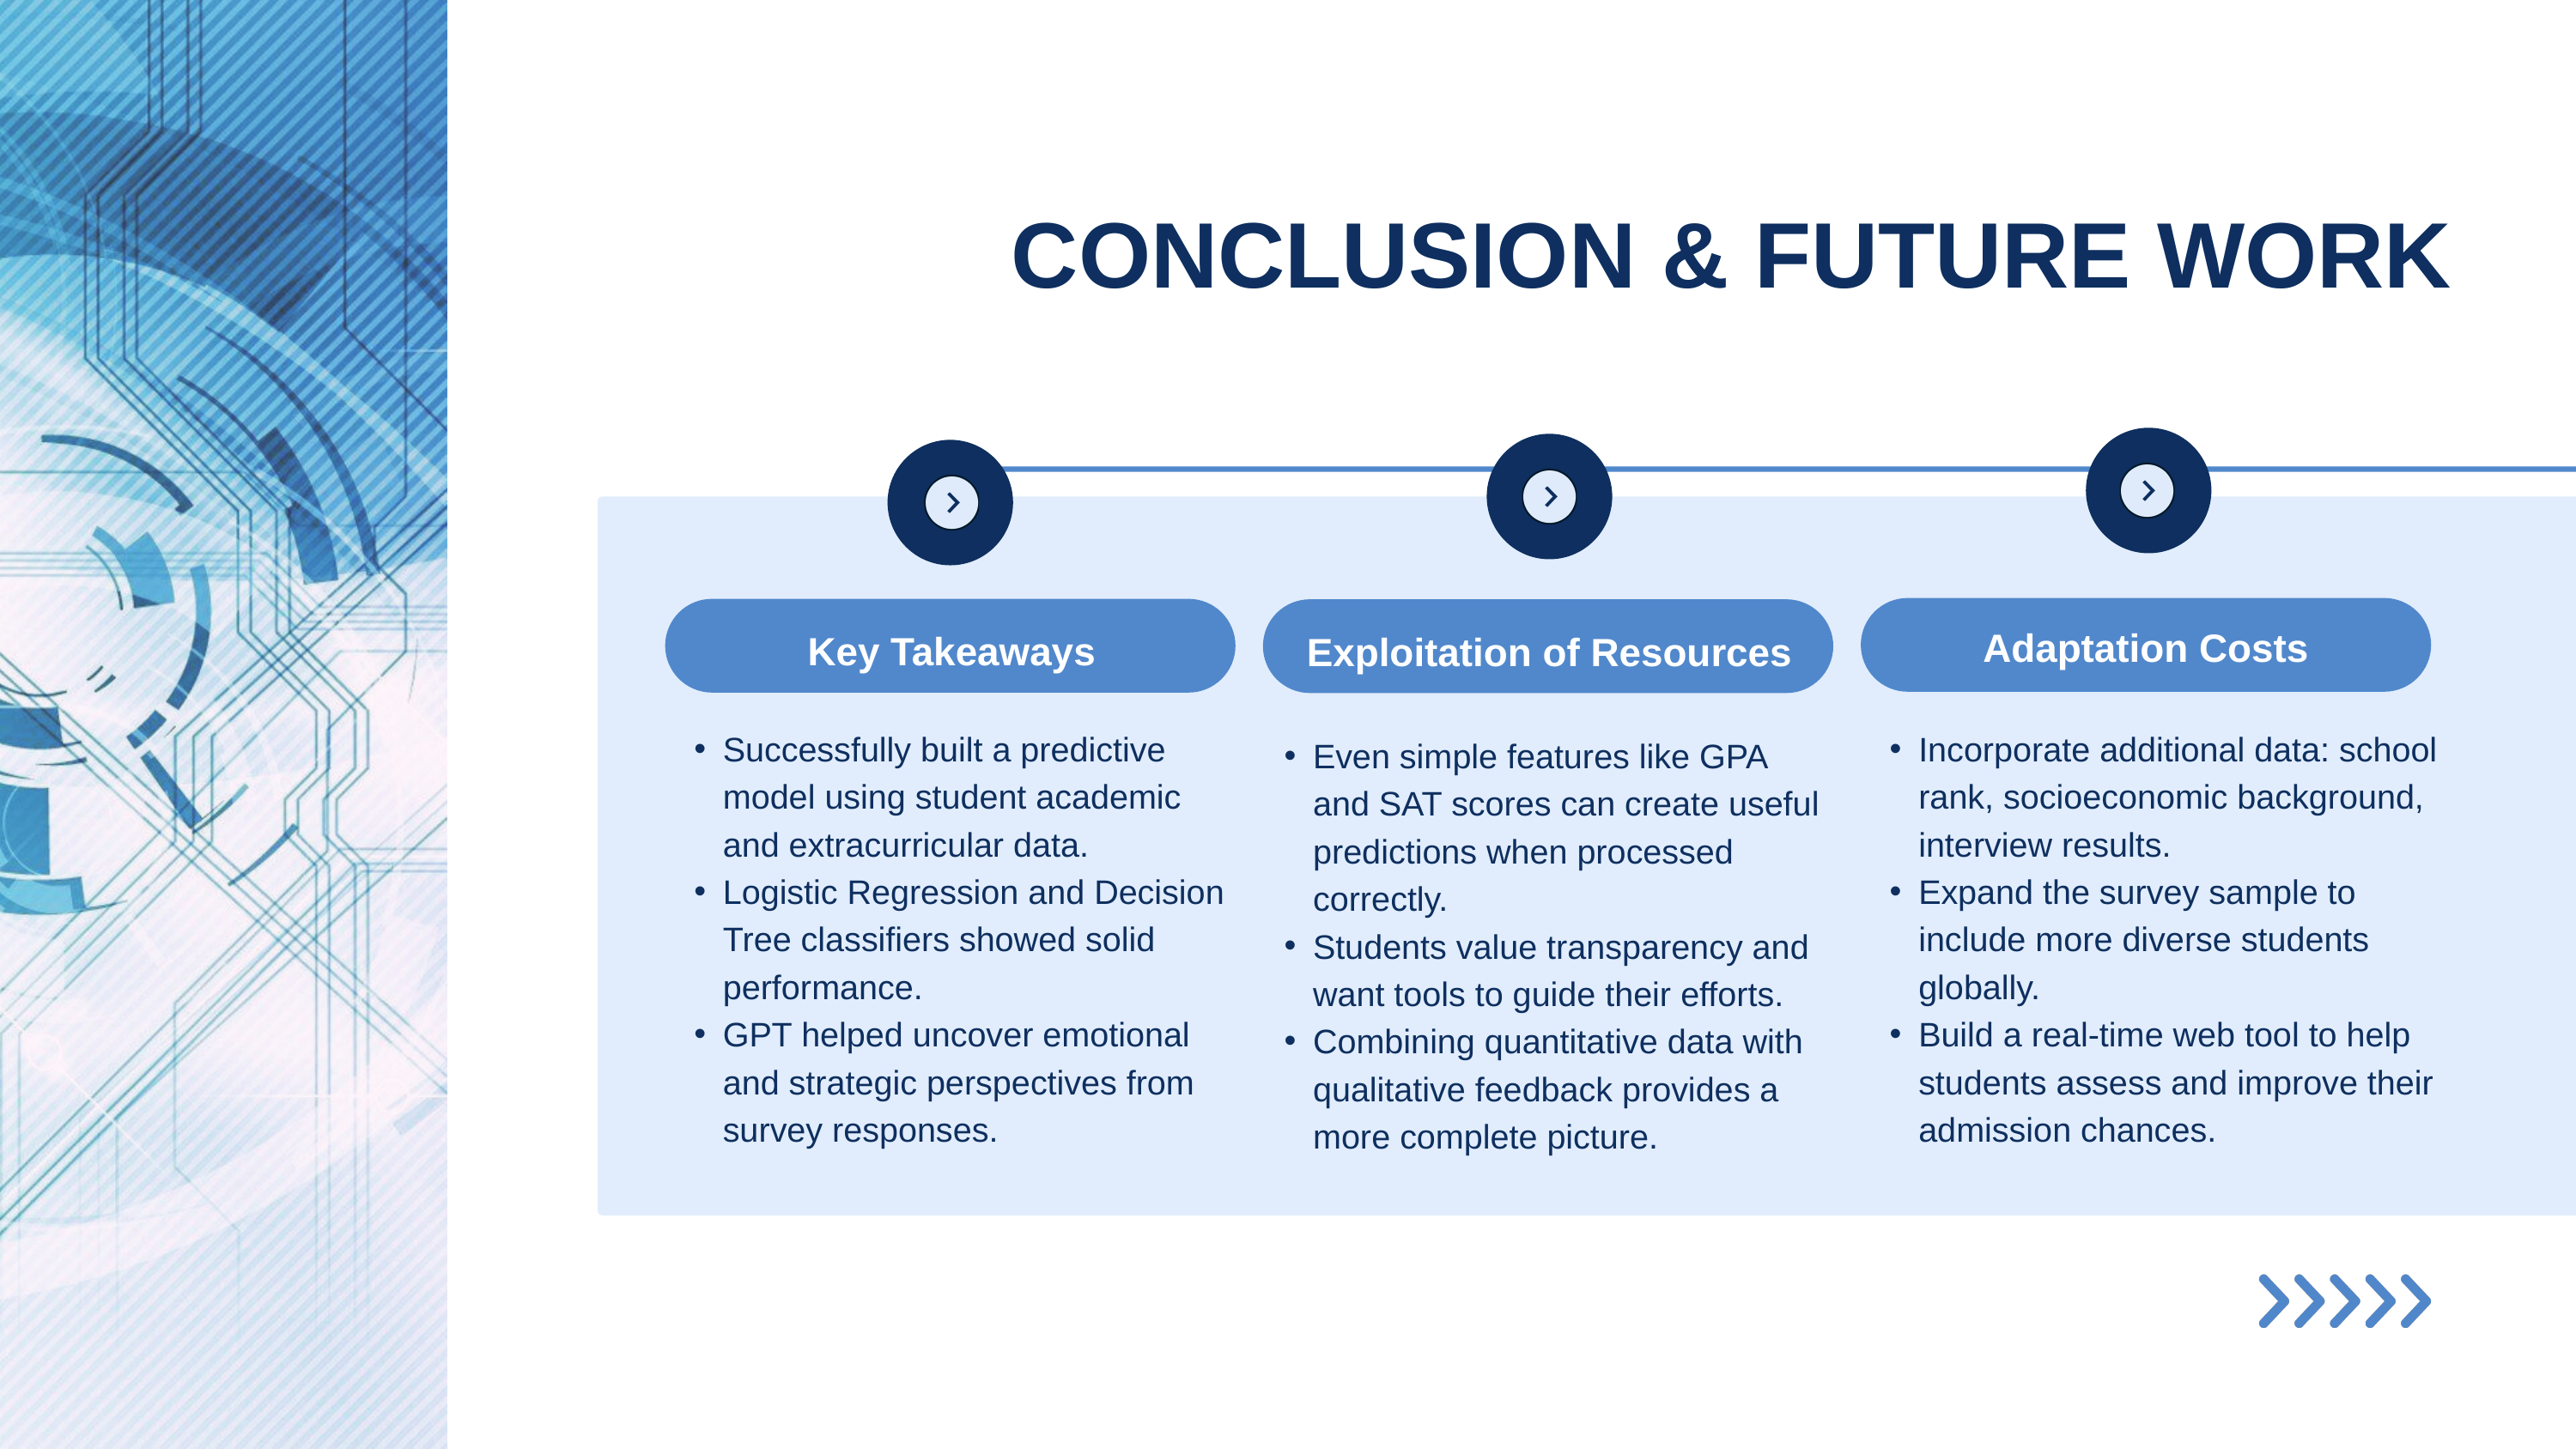

CONCLUSION & FUTURE WORK

Adaptation Costs
Key Takeaways
Exploitation of Resources
Successfully built a predictive model using student academic and extracurricular data.
Logistic Regression and Decision Tree classifiers showed solid performance.
GPT helped uncover emotional and strategic perspectives from survey responses.

Incorporate additional data: school rank, socioeconomic background, interview results.
Expand the survey sample to include more diverse students globally.
Build a real-time web tool to help students assess and improve their admission chances.
Even simple features like GPA and SAT scores can create useful predictions when processed correctly.
Students value transparency and want tools to guide their efforts.
Combining quantitative data with qualitative feedback provides a more complete picture.